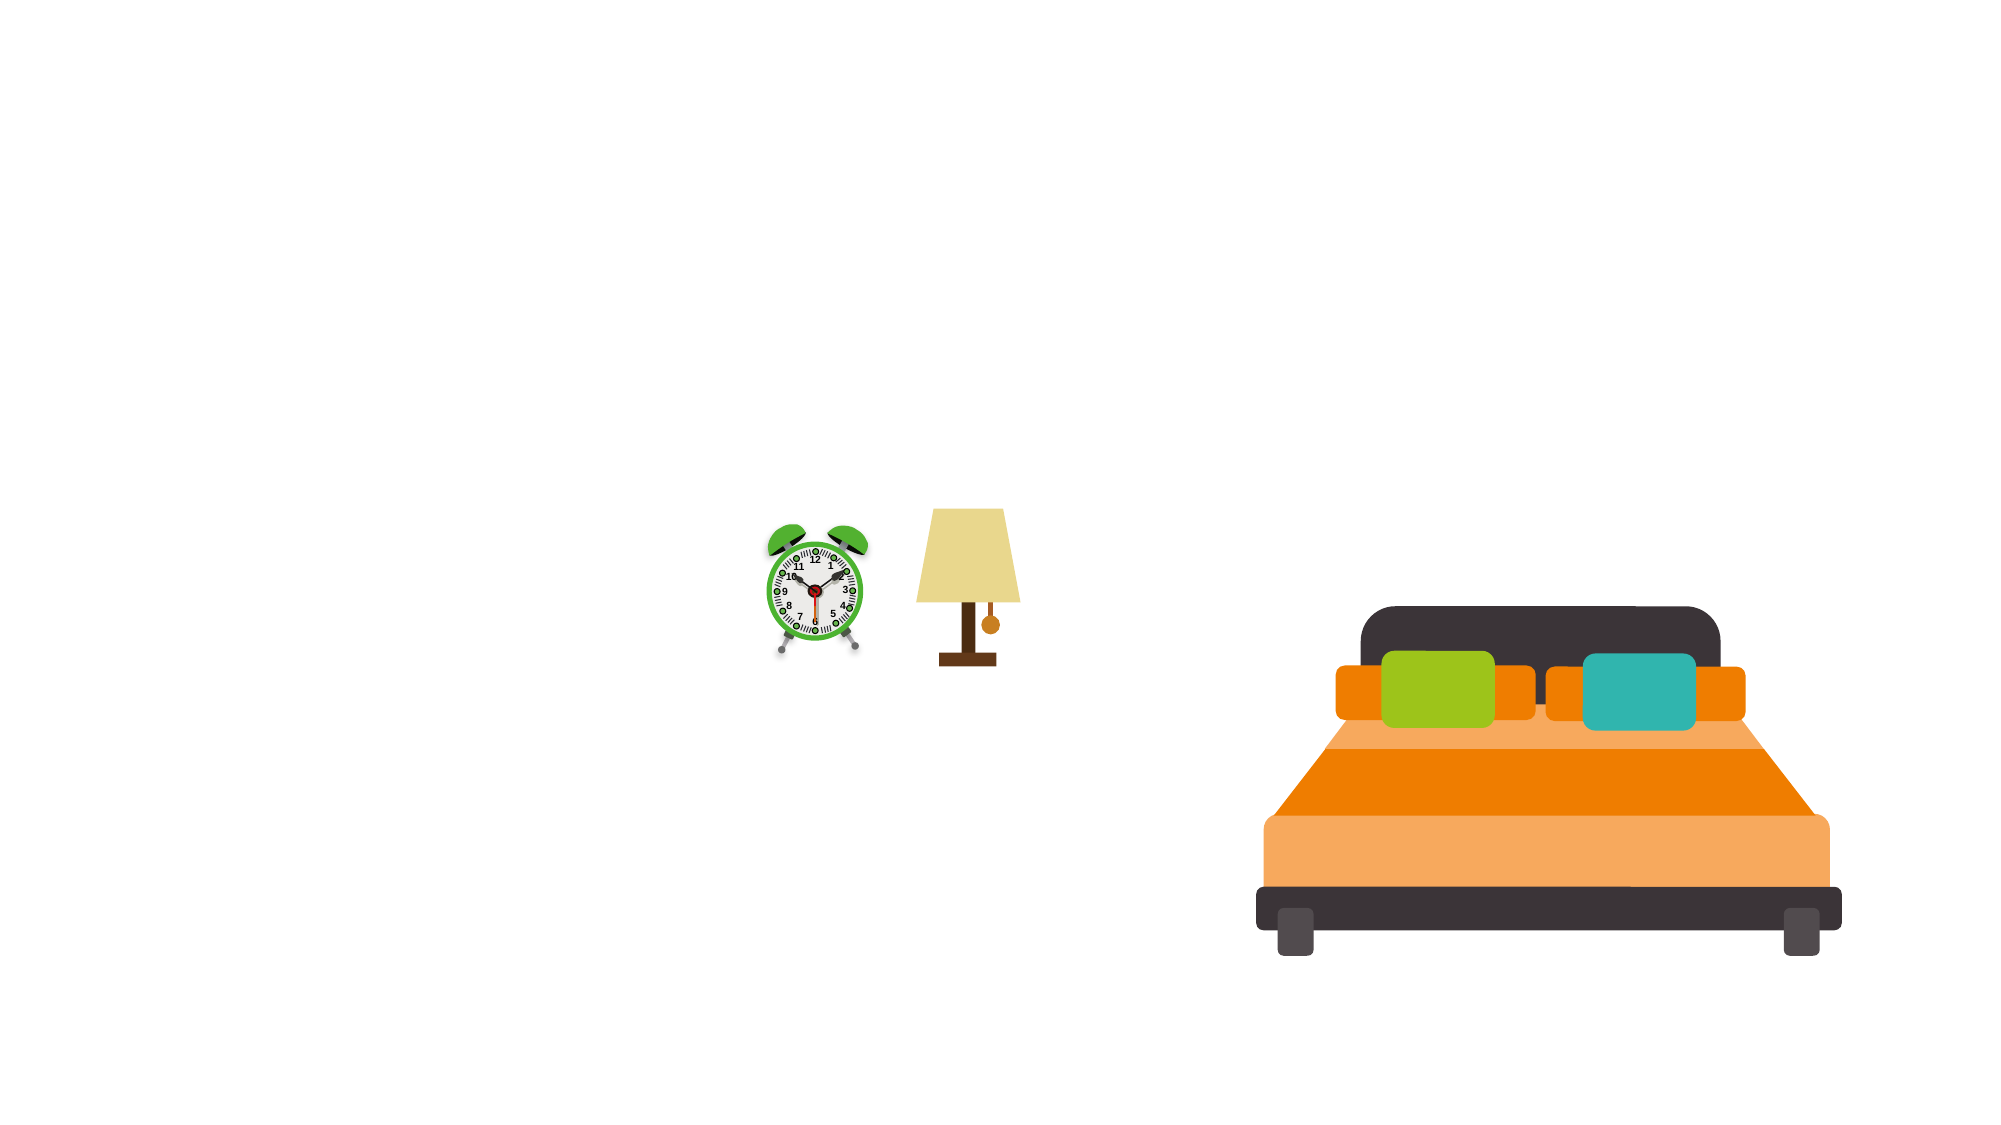

12

1
11

2
10

3
9

4
8

5
7

6